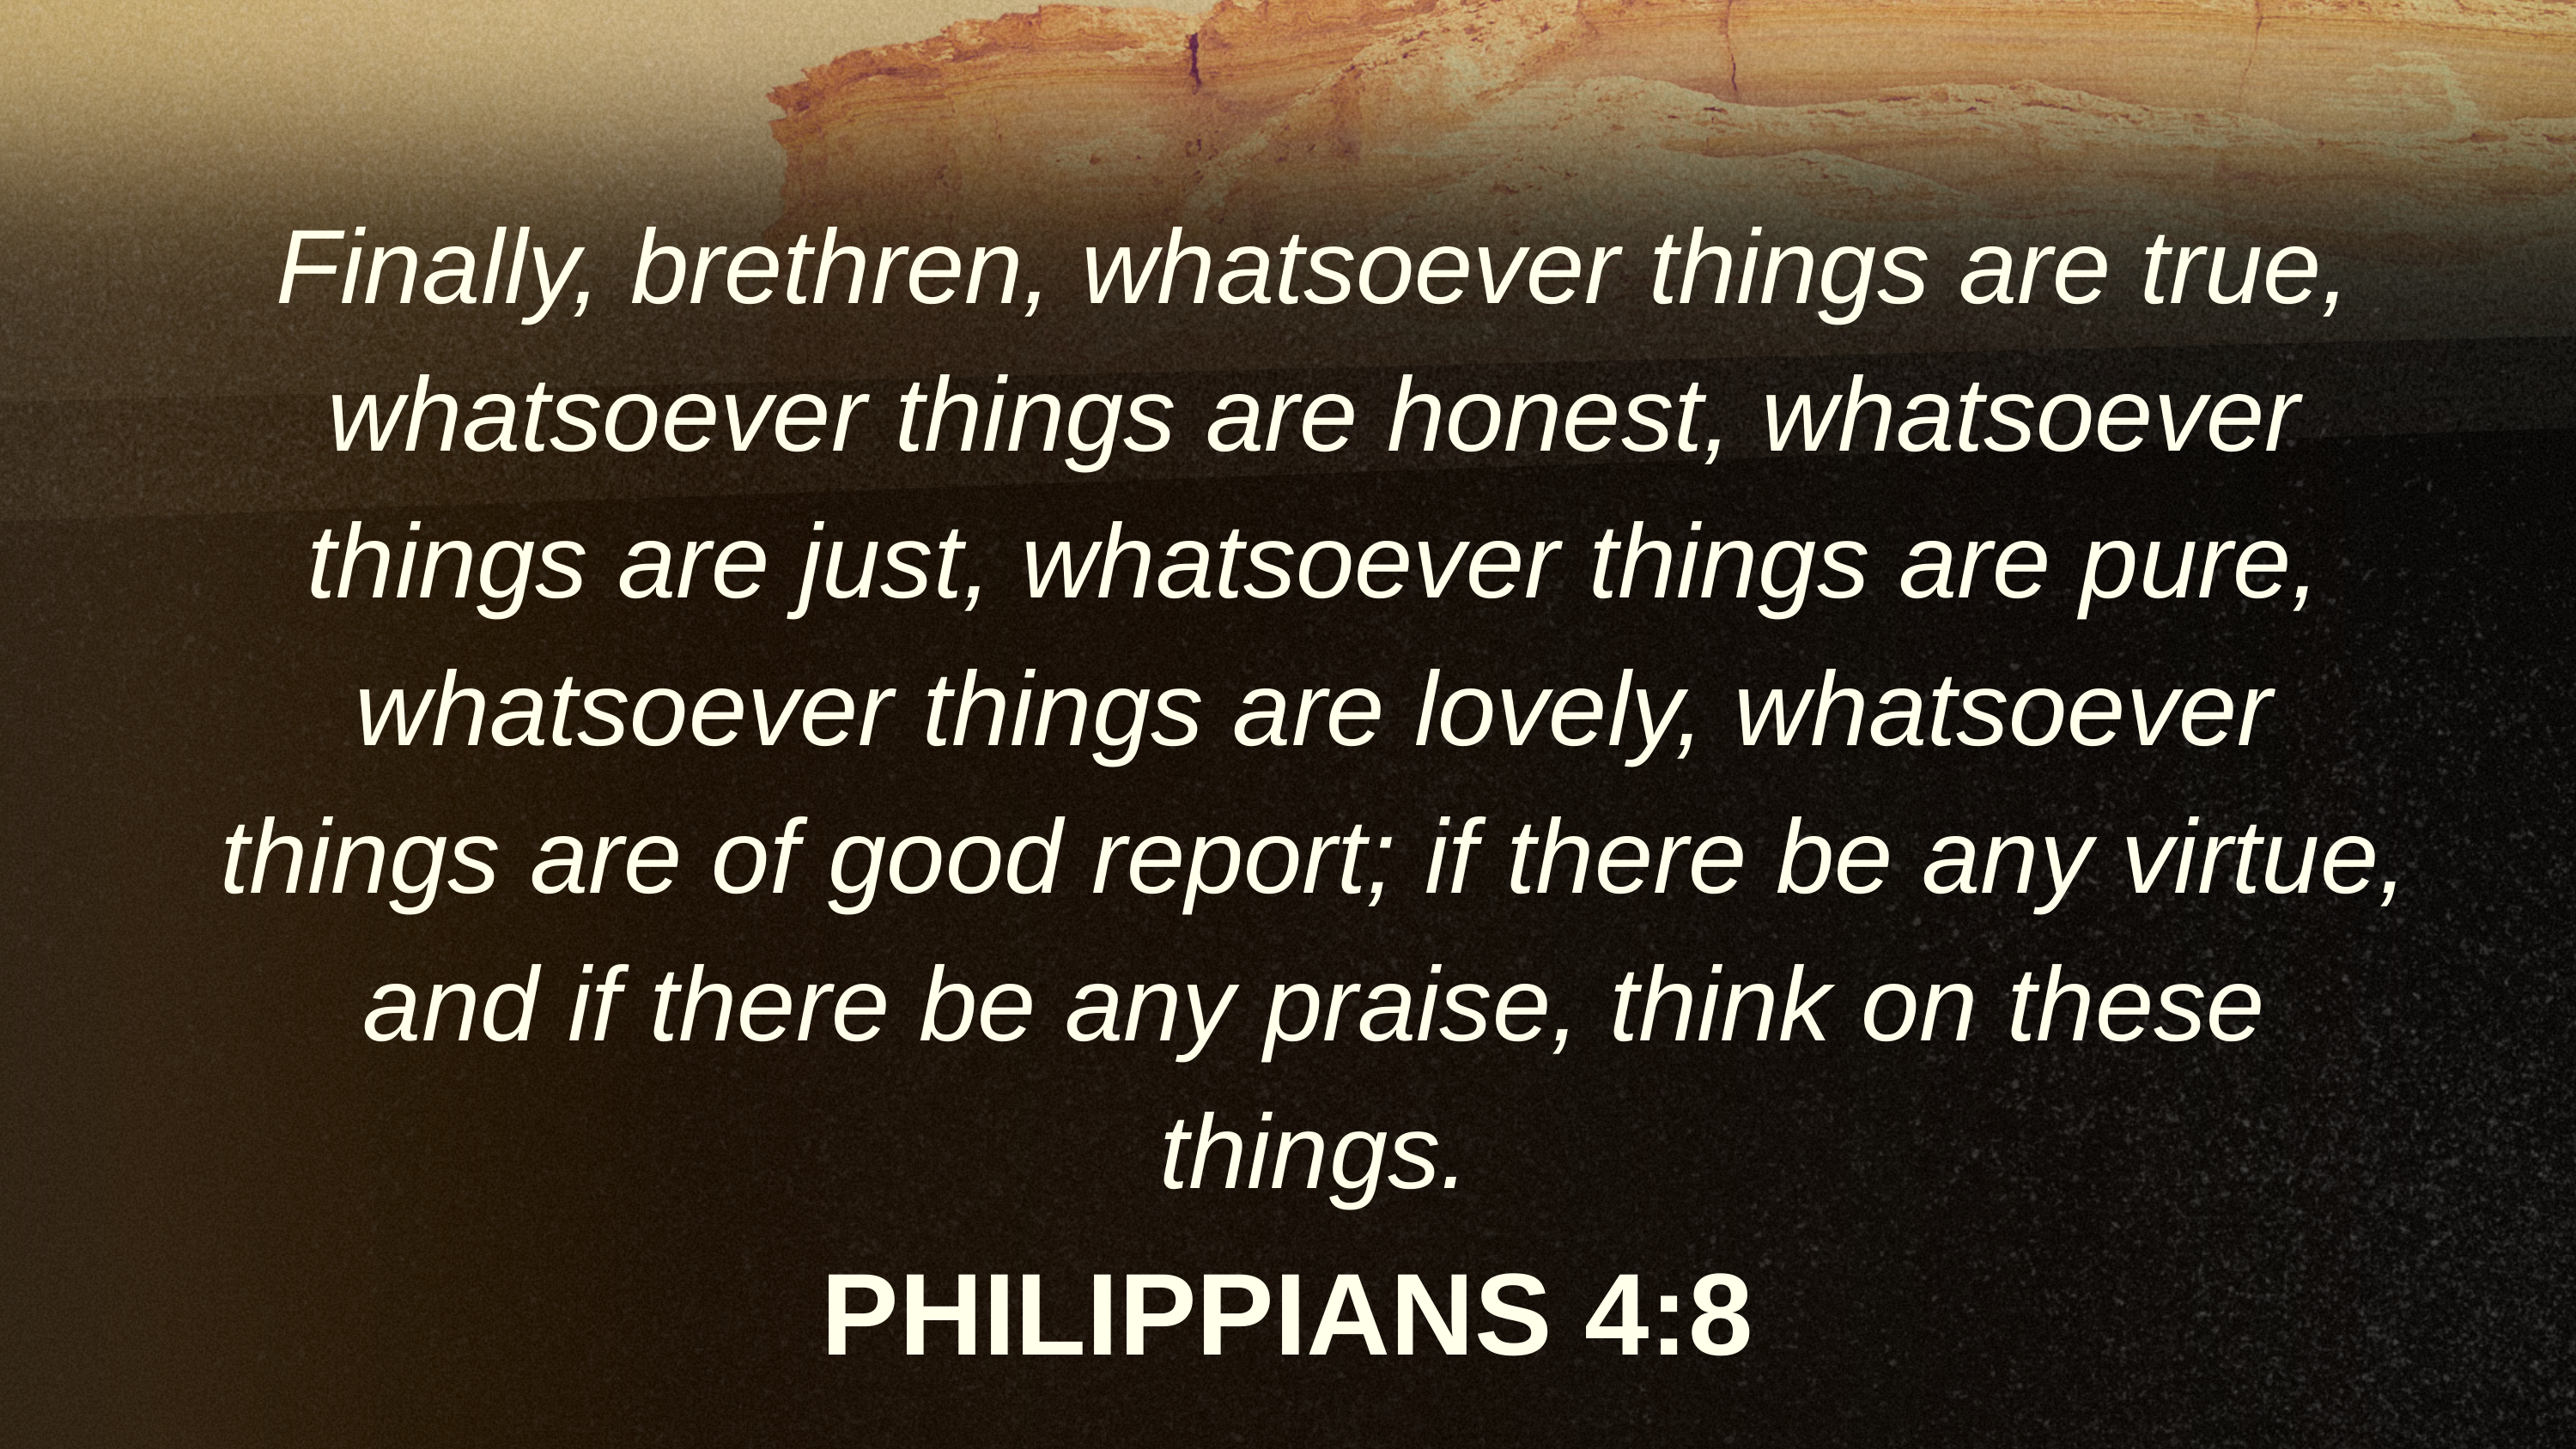

Finally, brethren, whatsoever things are true, whatsoever things are honest, whatsoever things are just, whatsoever things are pure, whatsoever things are lovely, whatsoever things are of good report; if there be any virtue, and if there be any praise, think on these things.

For even the Son of Man did not come to be served, but to serve, and to give his life as a ransom for many.
PHILIPPIANS 4:8